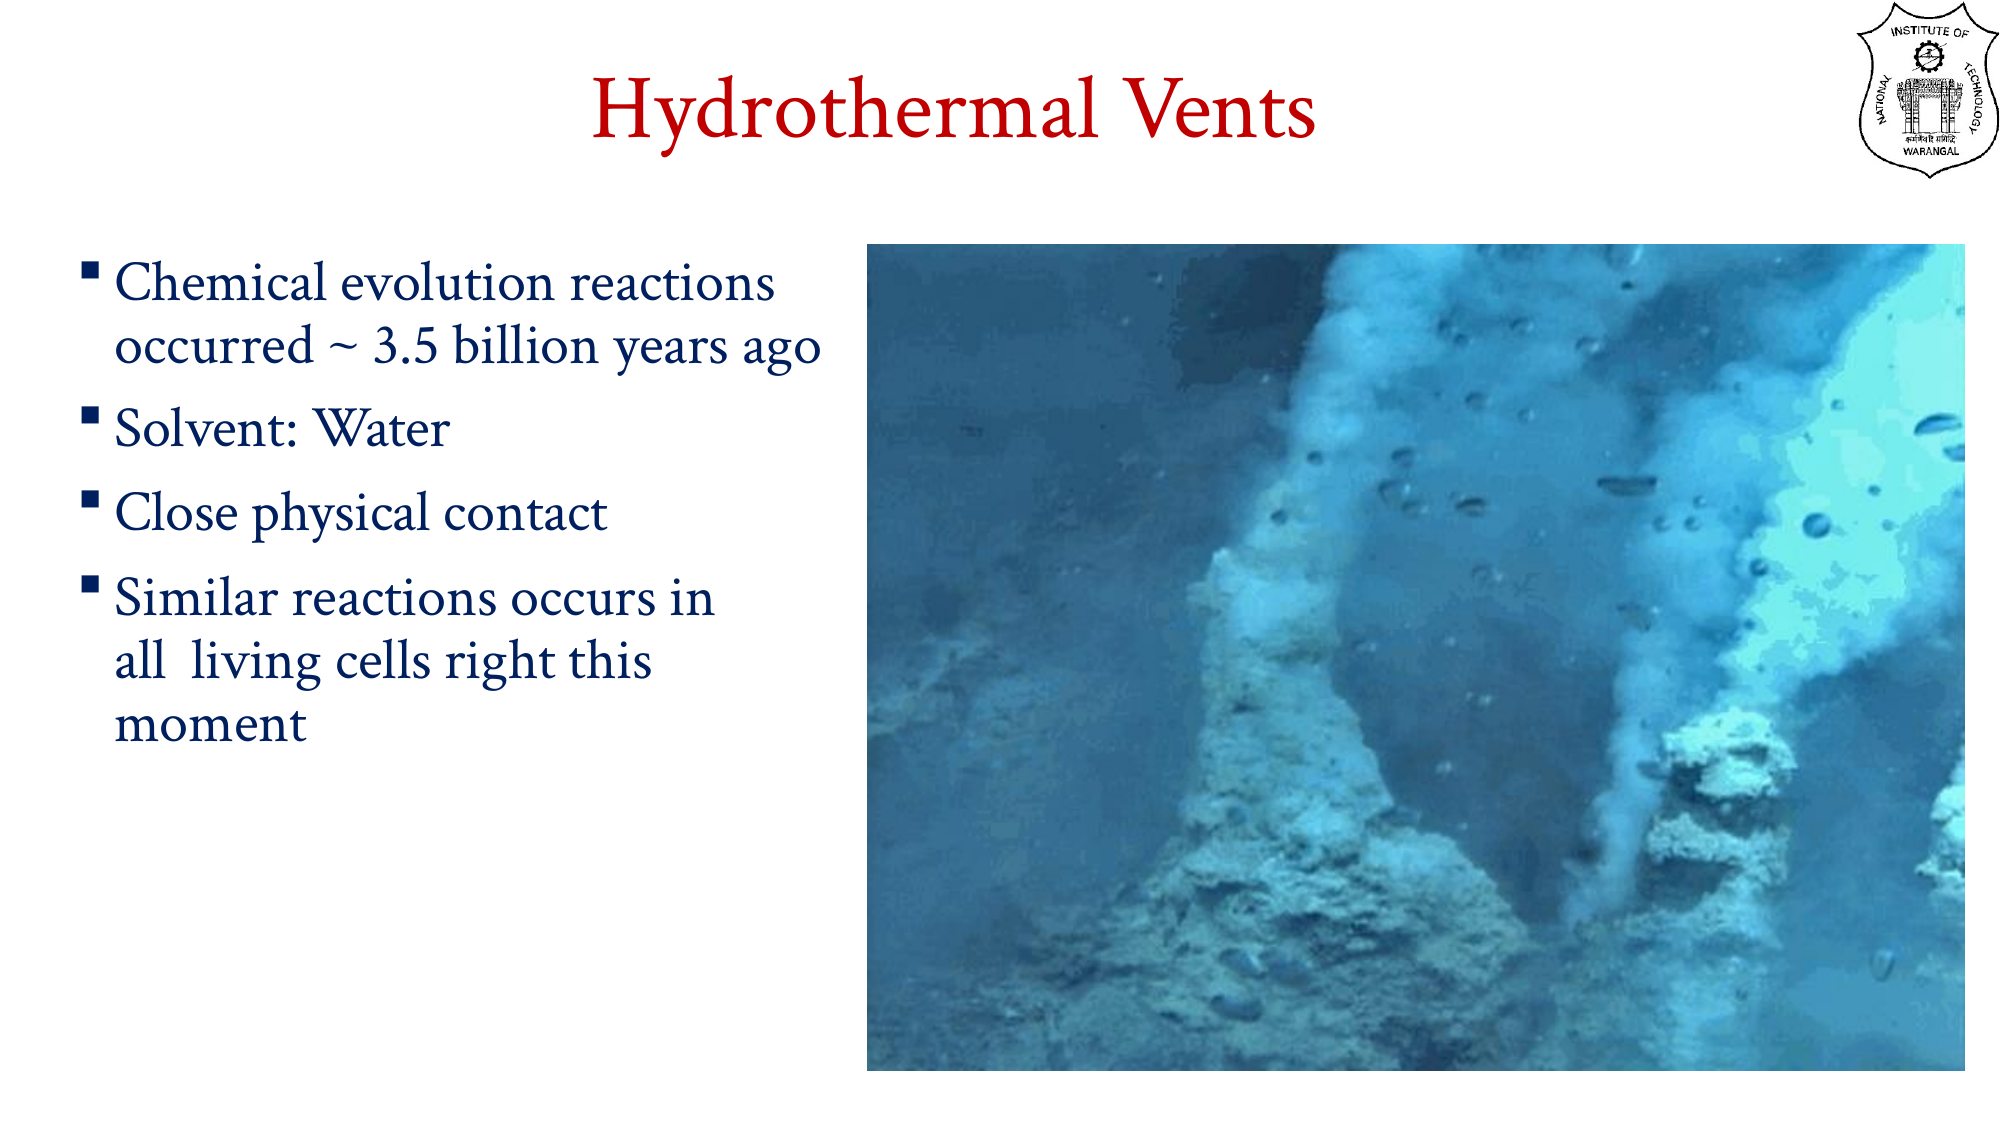

# Hydrothermal Vents
Chemical evolution reactions  occurred ~ 3.5 billion years ago
Solvent: Water
Close physical contact
Similar reactions occurs in all  living cells right this moment